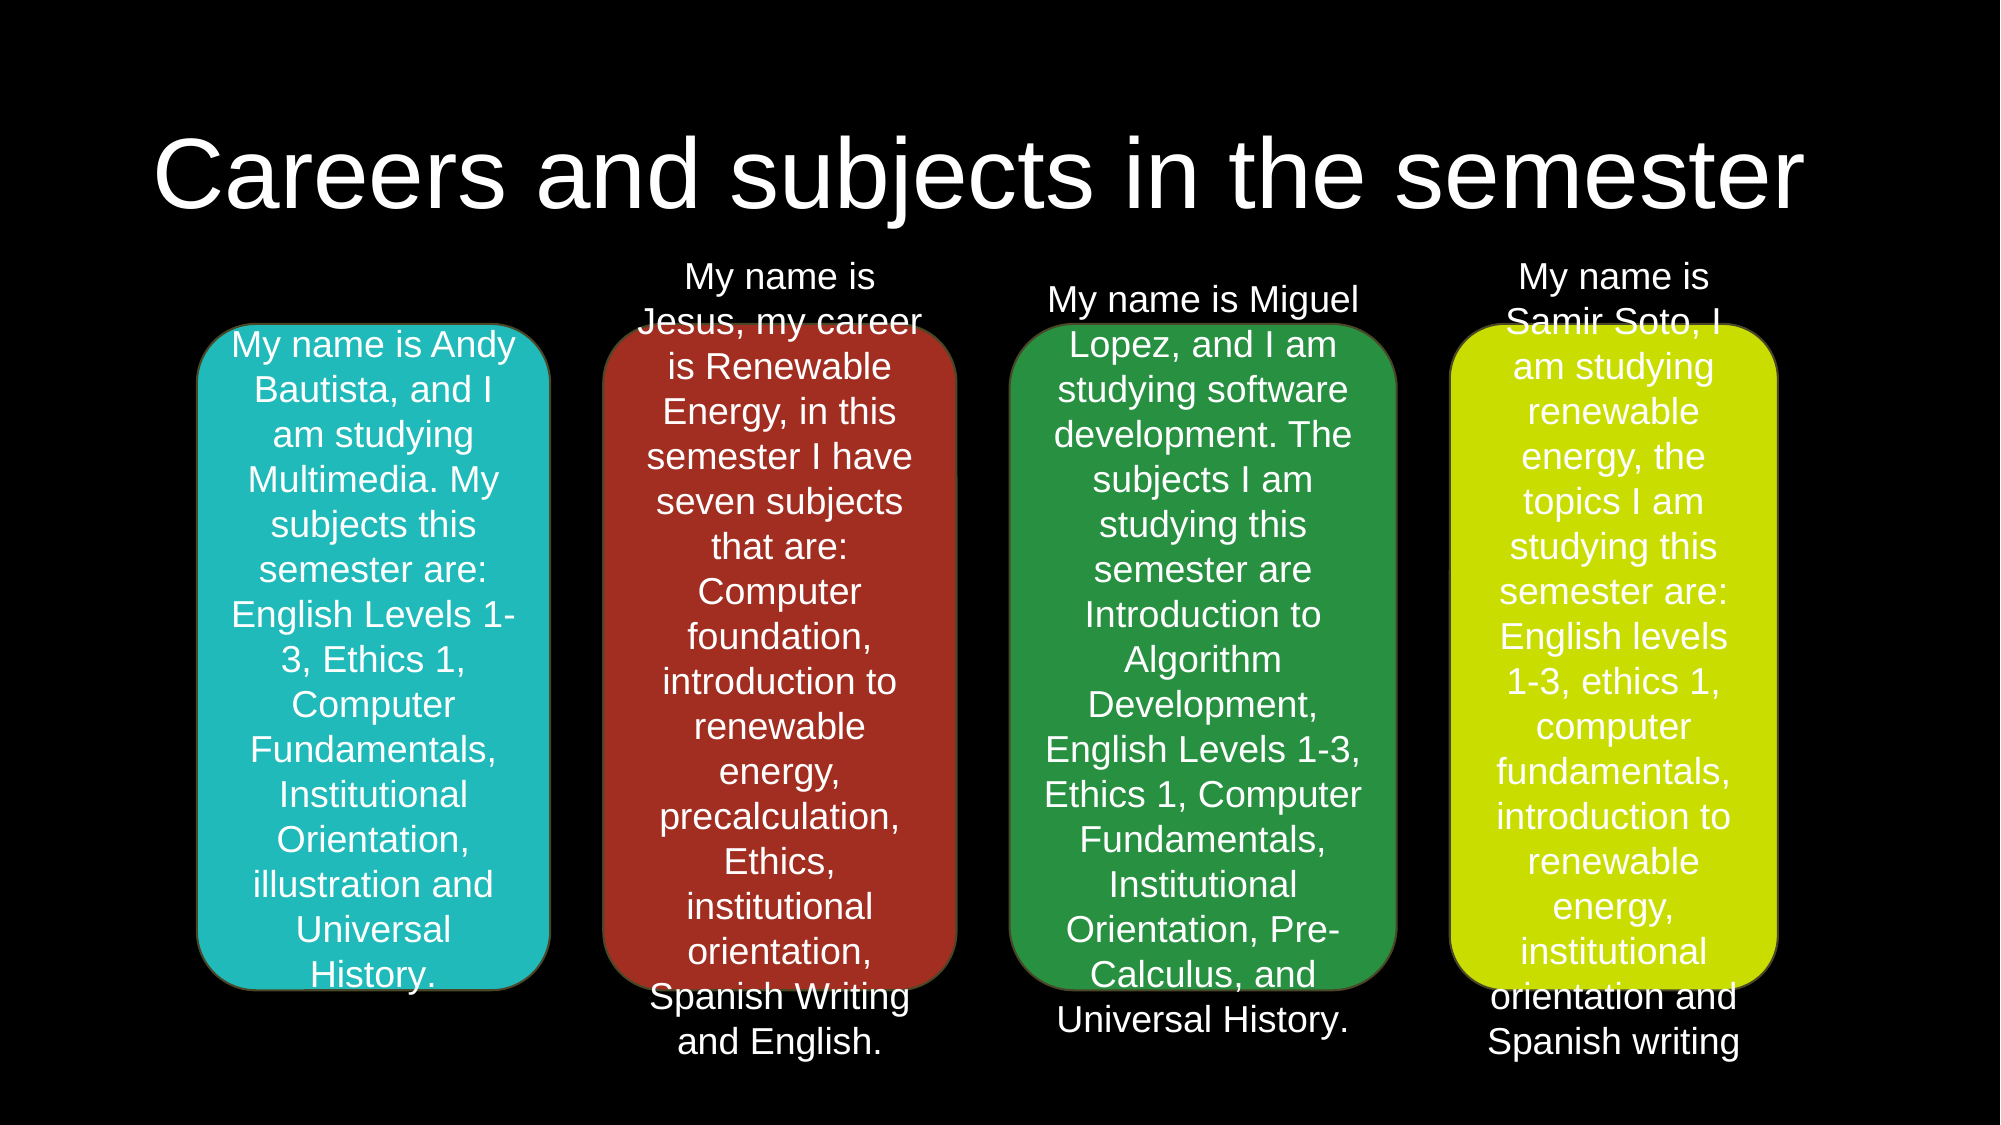

# Careers and subjects in the semester
My name is Andy Bautista, and I am studying Multimedia. My subjects this semester are: English Levels 1-3, Ethics 1, Computer Fundamentals, Institutional Orientation, illustration and Universal History.
My name is Jesus, my career is Renewable Energy, in this semester I have seven subjects that are: Computer foundation, introduction to renewable energy, precalculation, Ethics, institutional orientation, Spanish Writing and English.
My name is Samir Soto, I am studying renewable energy, the topics I am studying this semester are: English levels 1-3, ethics 1, computer fundamentals, introduction to renewable energy, institutional orientation and Spanish writing
My name is Miguel Lopez, and I am studying software development. The subjects I am studying this semester are Introduction to Algorithm Development, English Levels 1-3, Ethics 1, Computer Fundamentals, Institutional Orientation, Pre-Calculus, and Universal History.